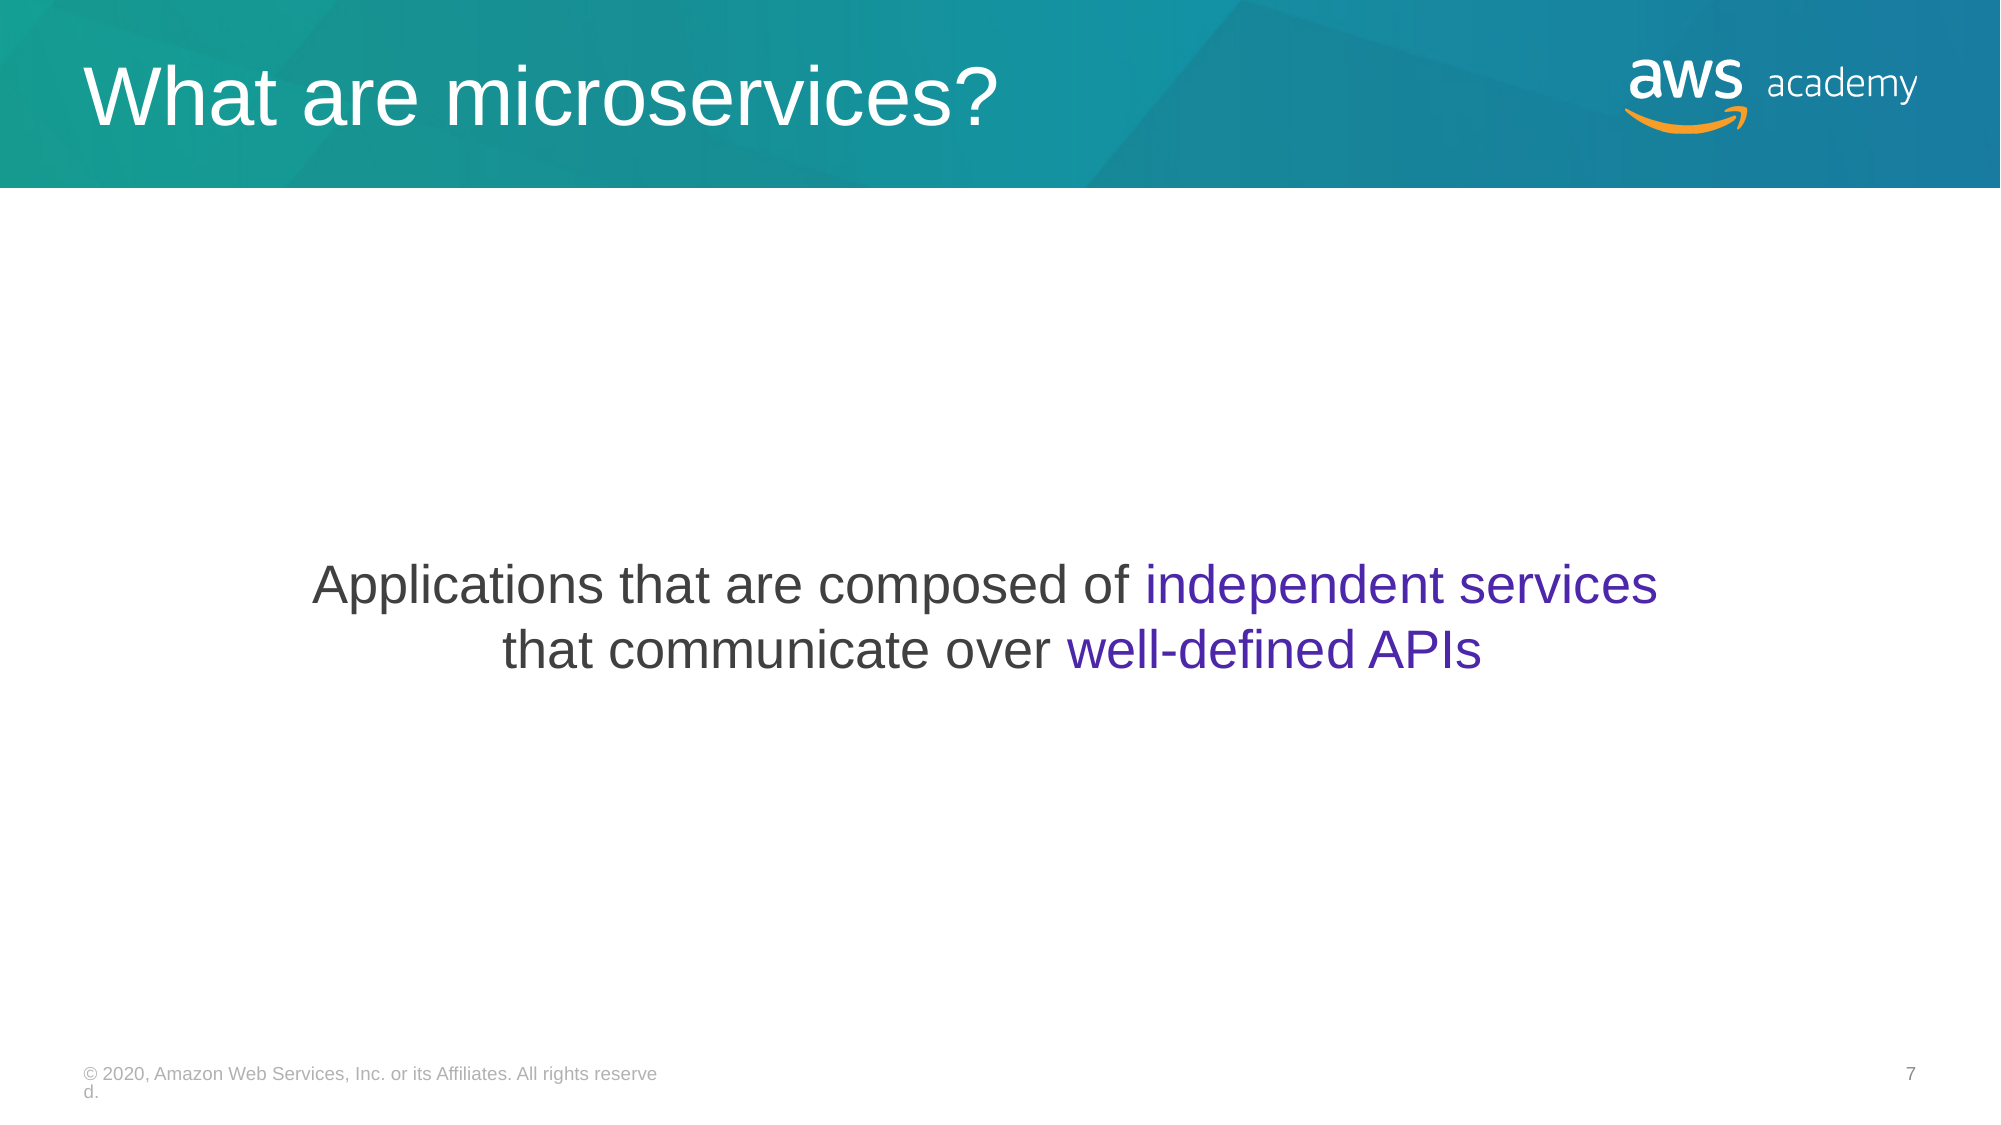

# What are microservices?
Applications that are composed of independent services
that communicate over well-defined APIs
© 2020, Amazon Web Services, Inc. or its Affiliates. All rights reserved.
7